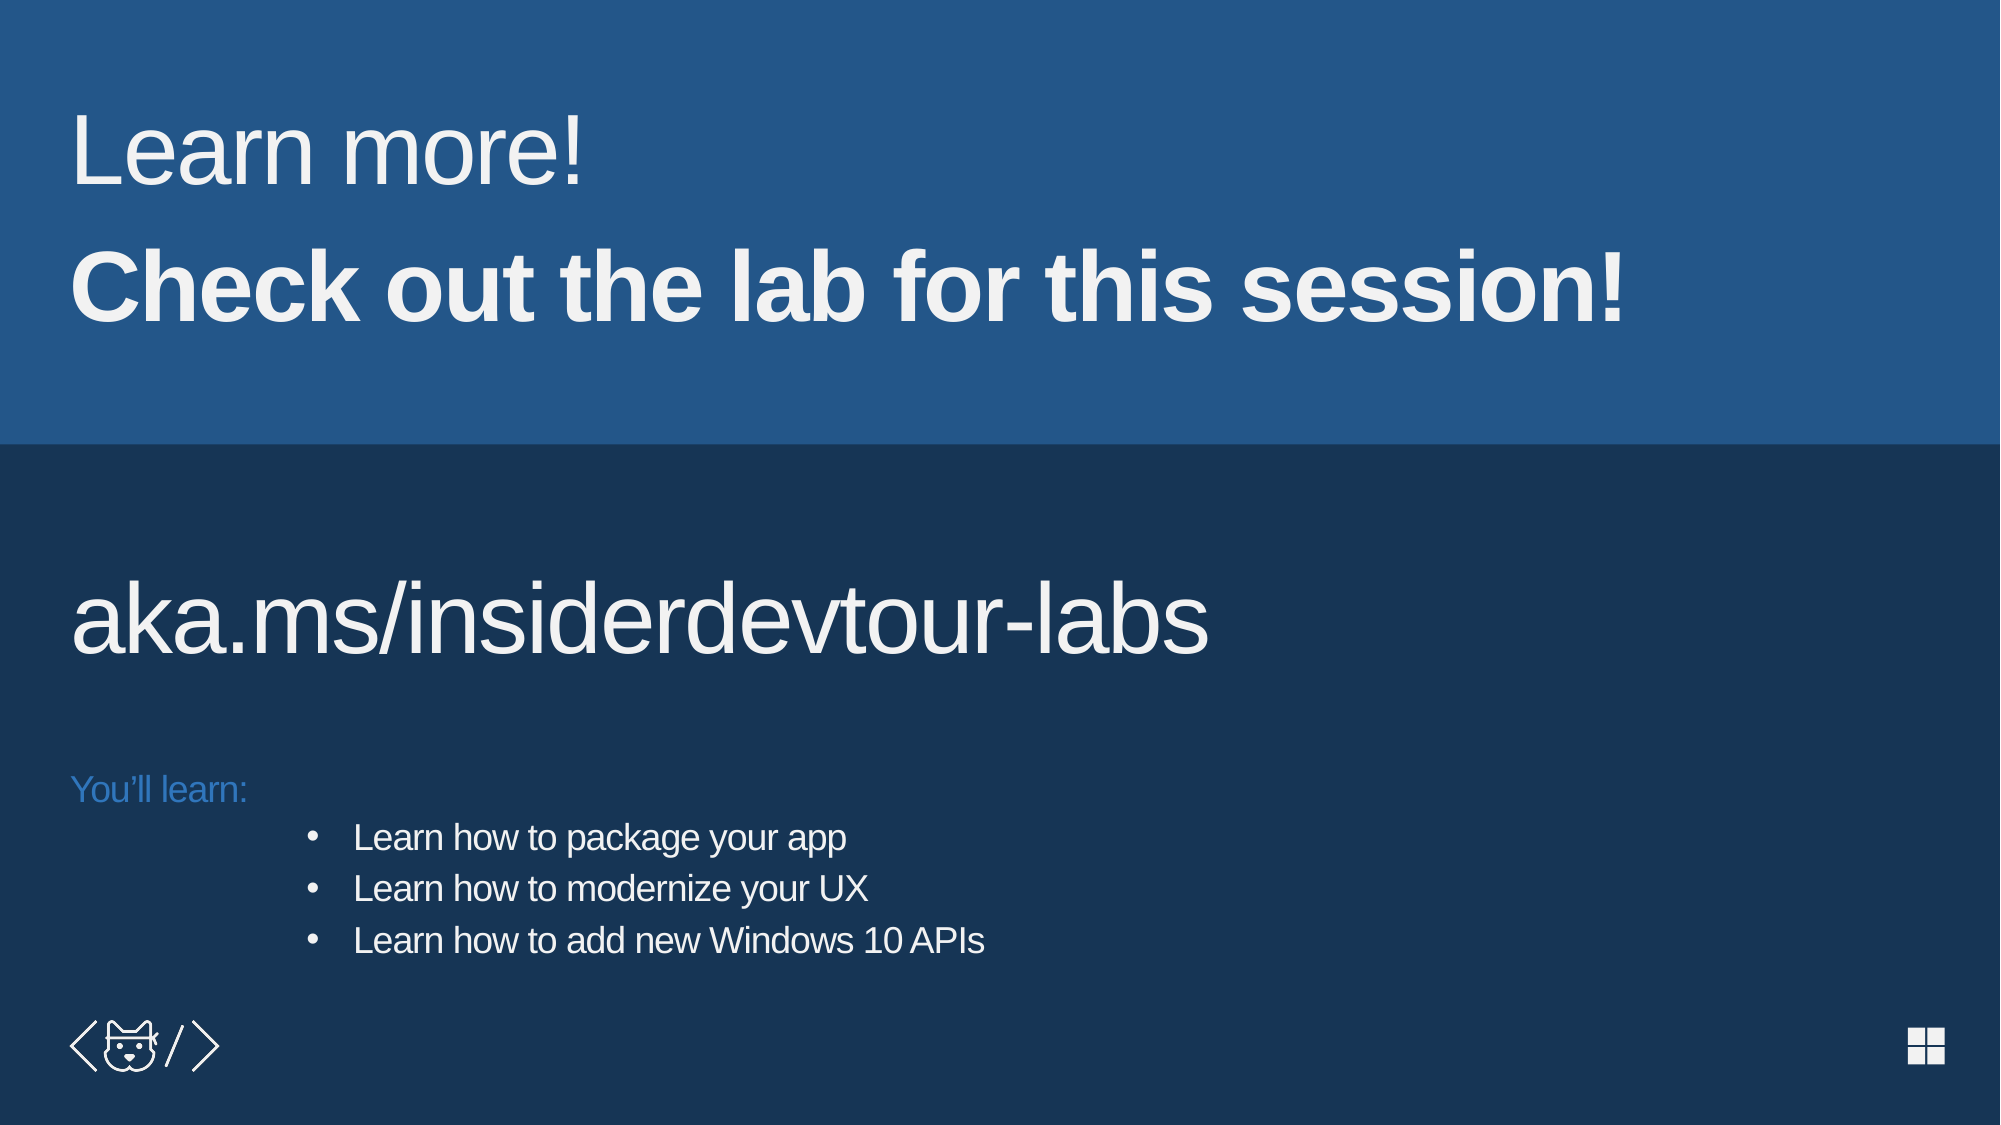

aka.ms/insiderdevtour-labs

Learn how to package your app
Learn how to modernize your UX
Learn how to add new Windows 10 APIs